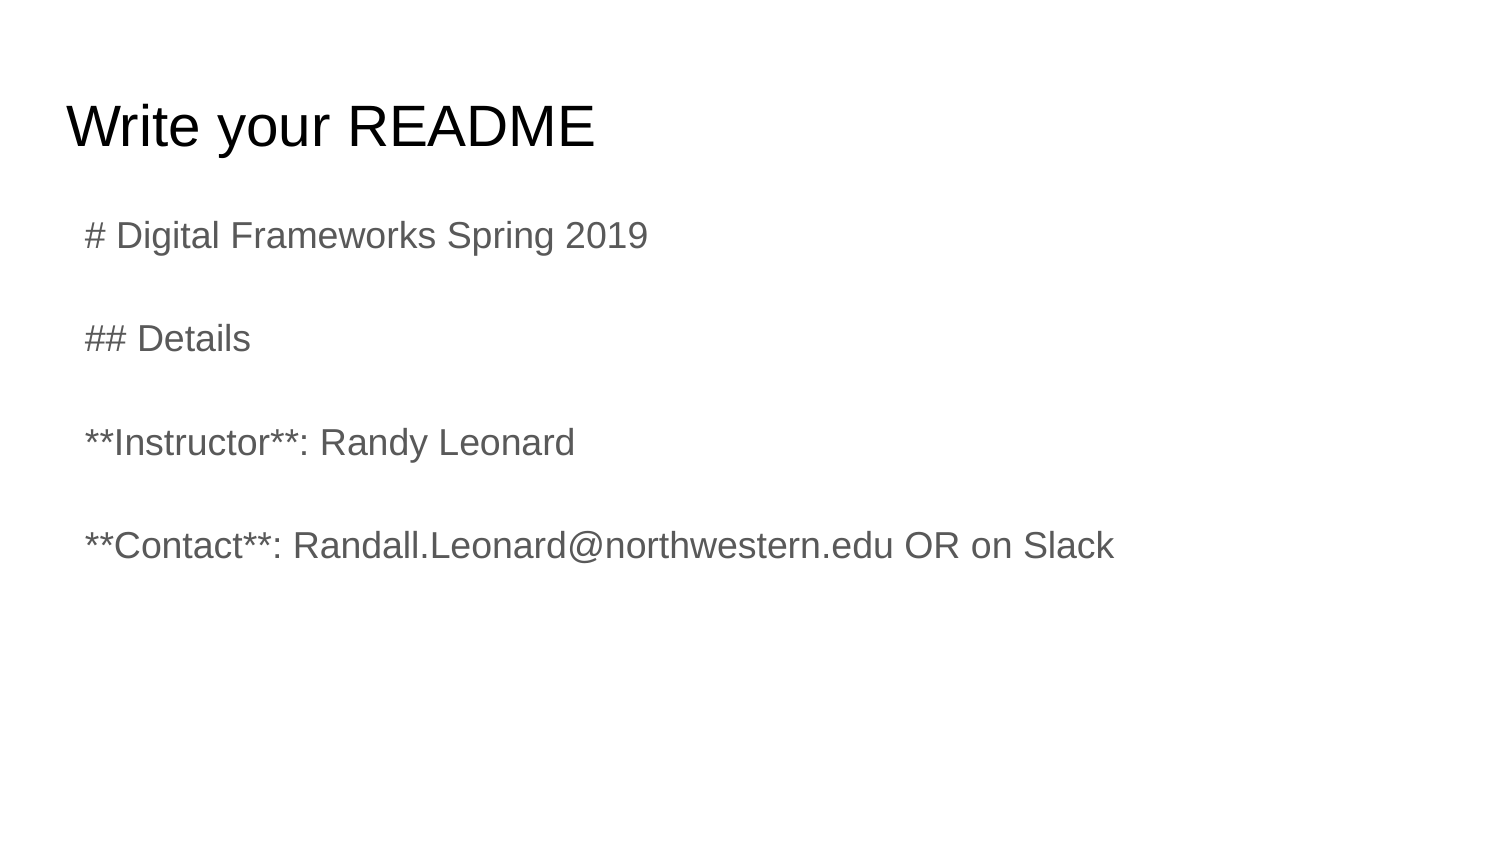

# Write your README
# Digital Frameworks Spring 2019

## Details

**Instructor**: Randy Leonard

**Contact**: Randall.Leonard@northwestern.edu OR on Slack